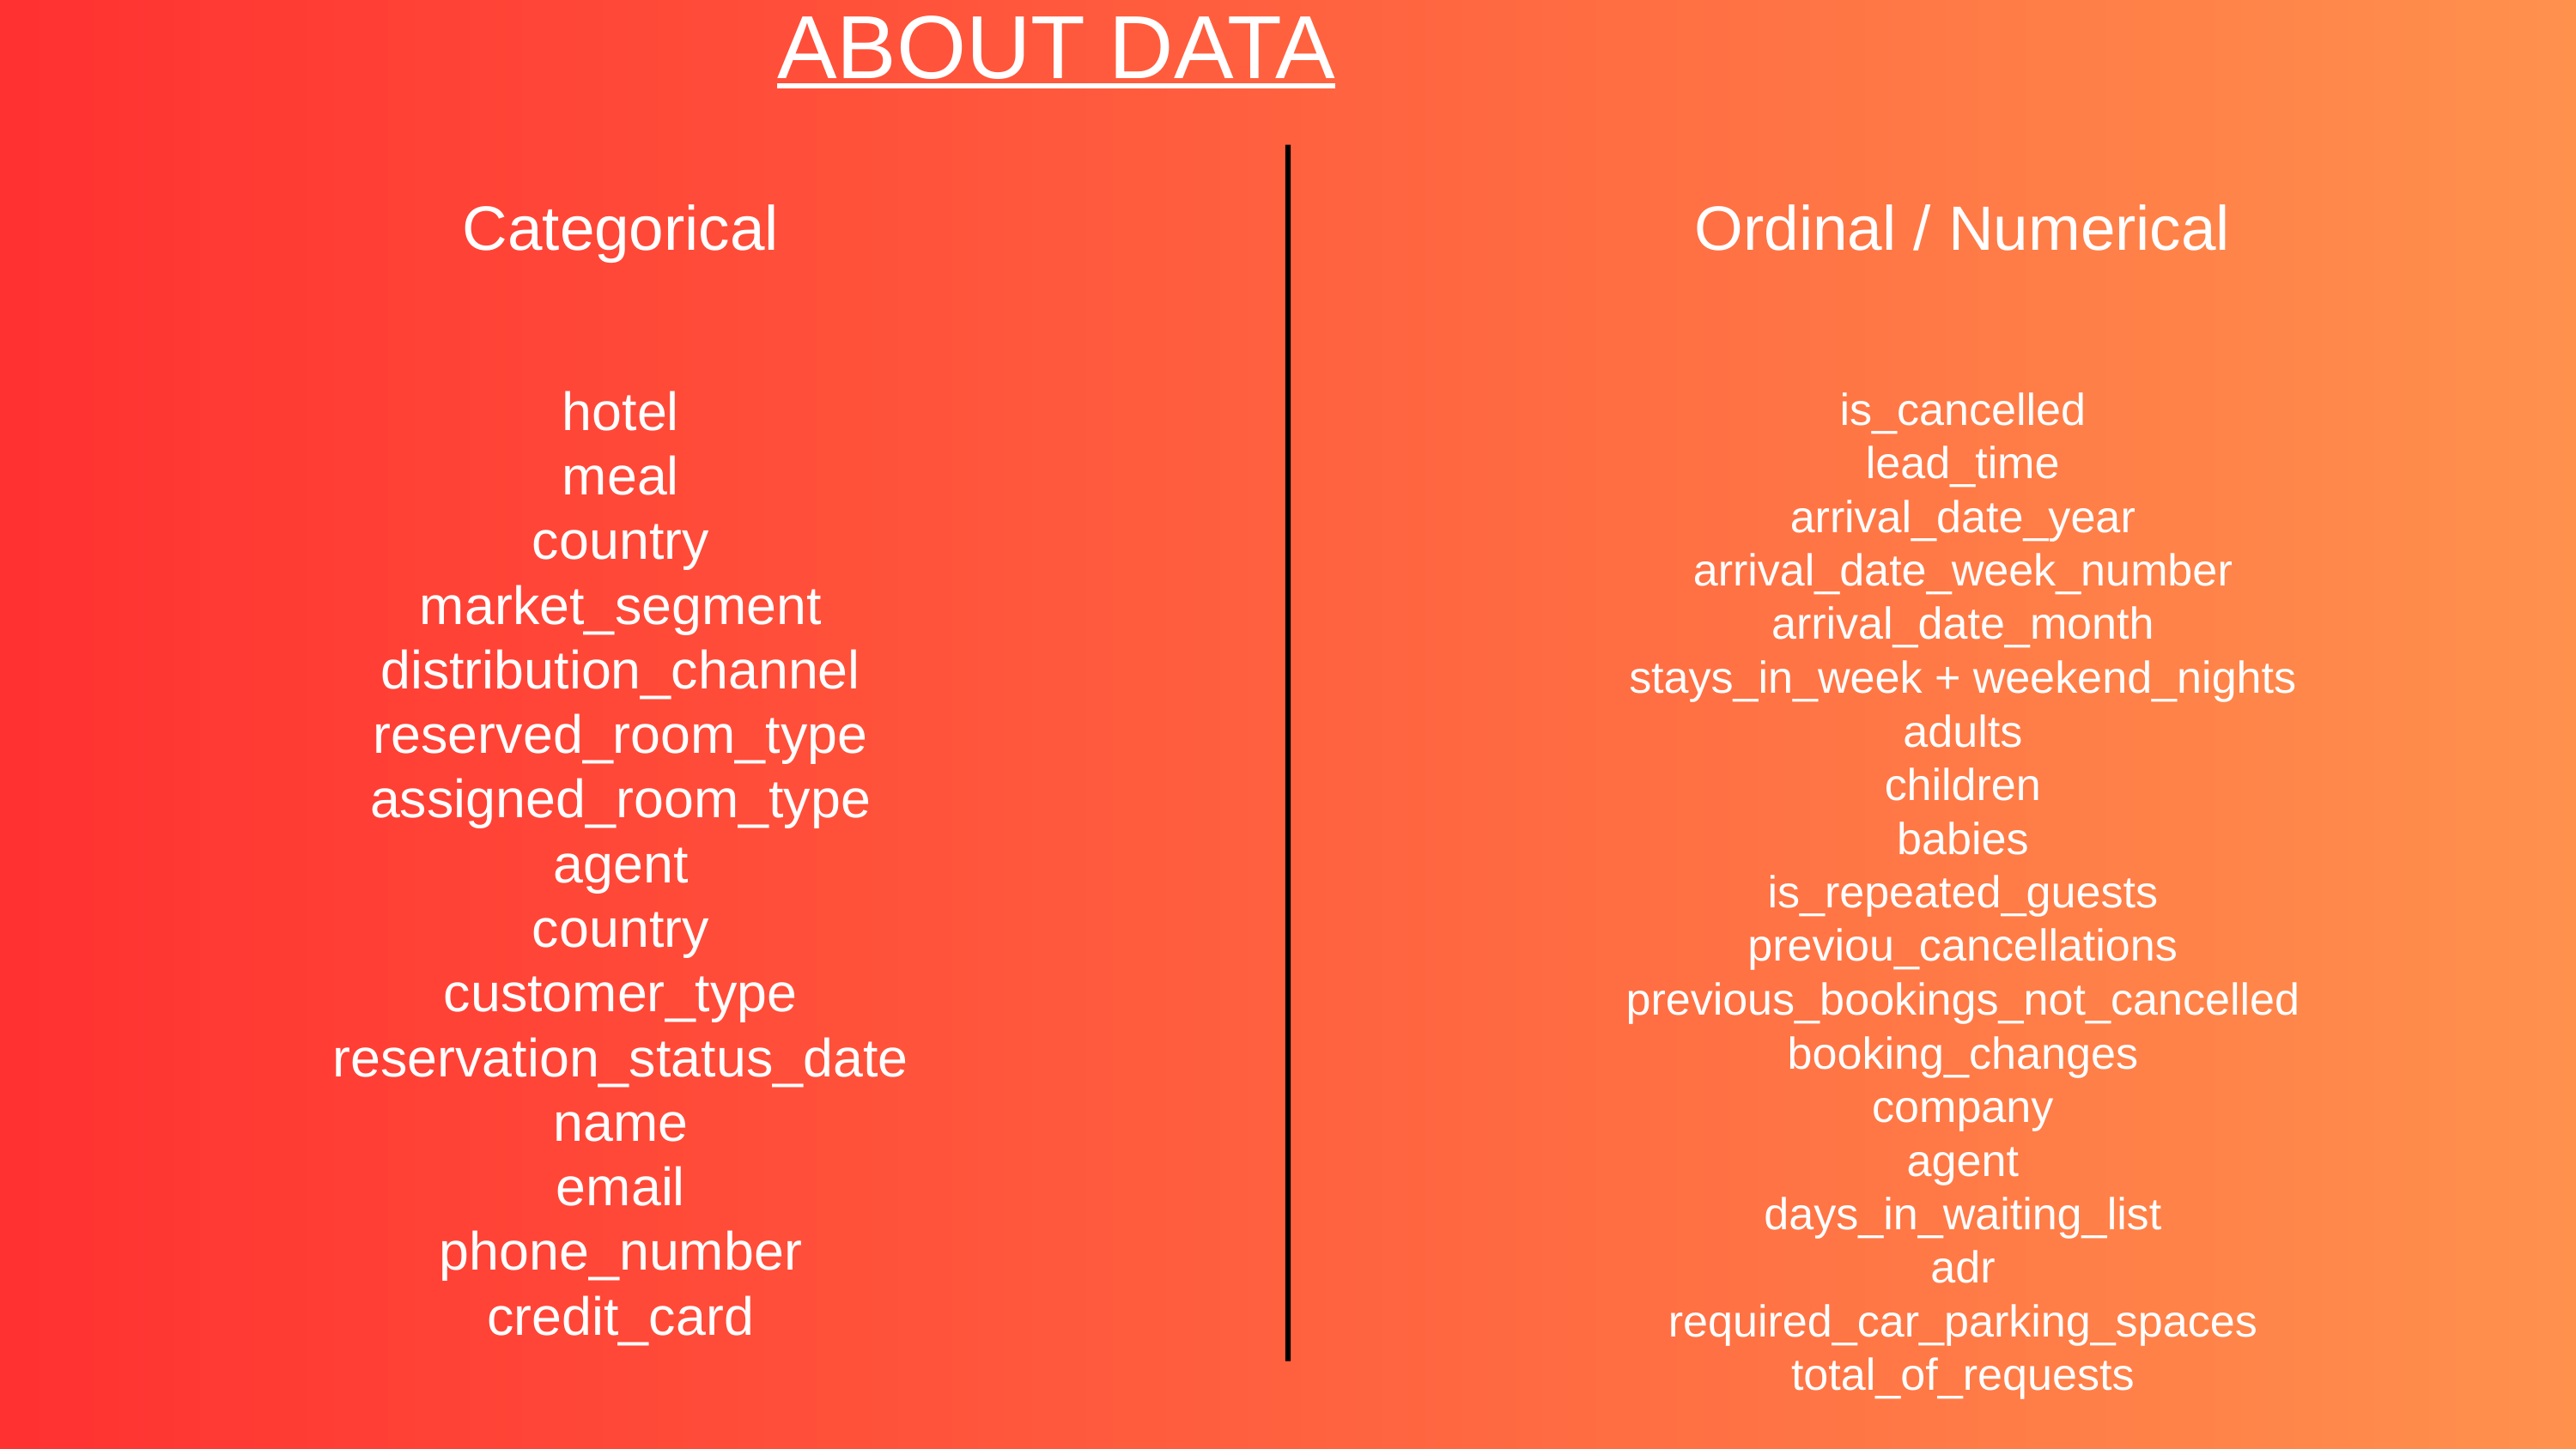

ABOUT DATA

Categorical
Ordinal / Numerical
hotel
meal
country
market_segment
distribution_channel
reserved_room_type
assigned_room_type
agent
country
customer_type
reservation_status_date
name
email
phone_number
credit_card

is_cancelled
lead_time
arrival_date_year
arrival_date_week_number
arrival_date_month
stays_in_week + weekend_nights
adults
children
babies
is_repeated_guests
previou_cancellations
previous_bookings_not_cancelled
booking_changes
company
agent
days_in_waiting_list
adr
required_car_parking_spaces
total_of_requests